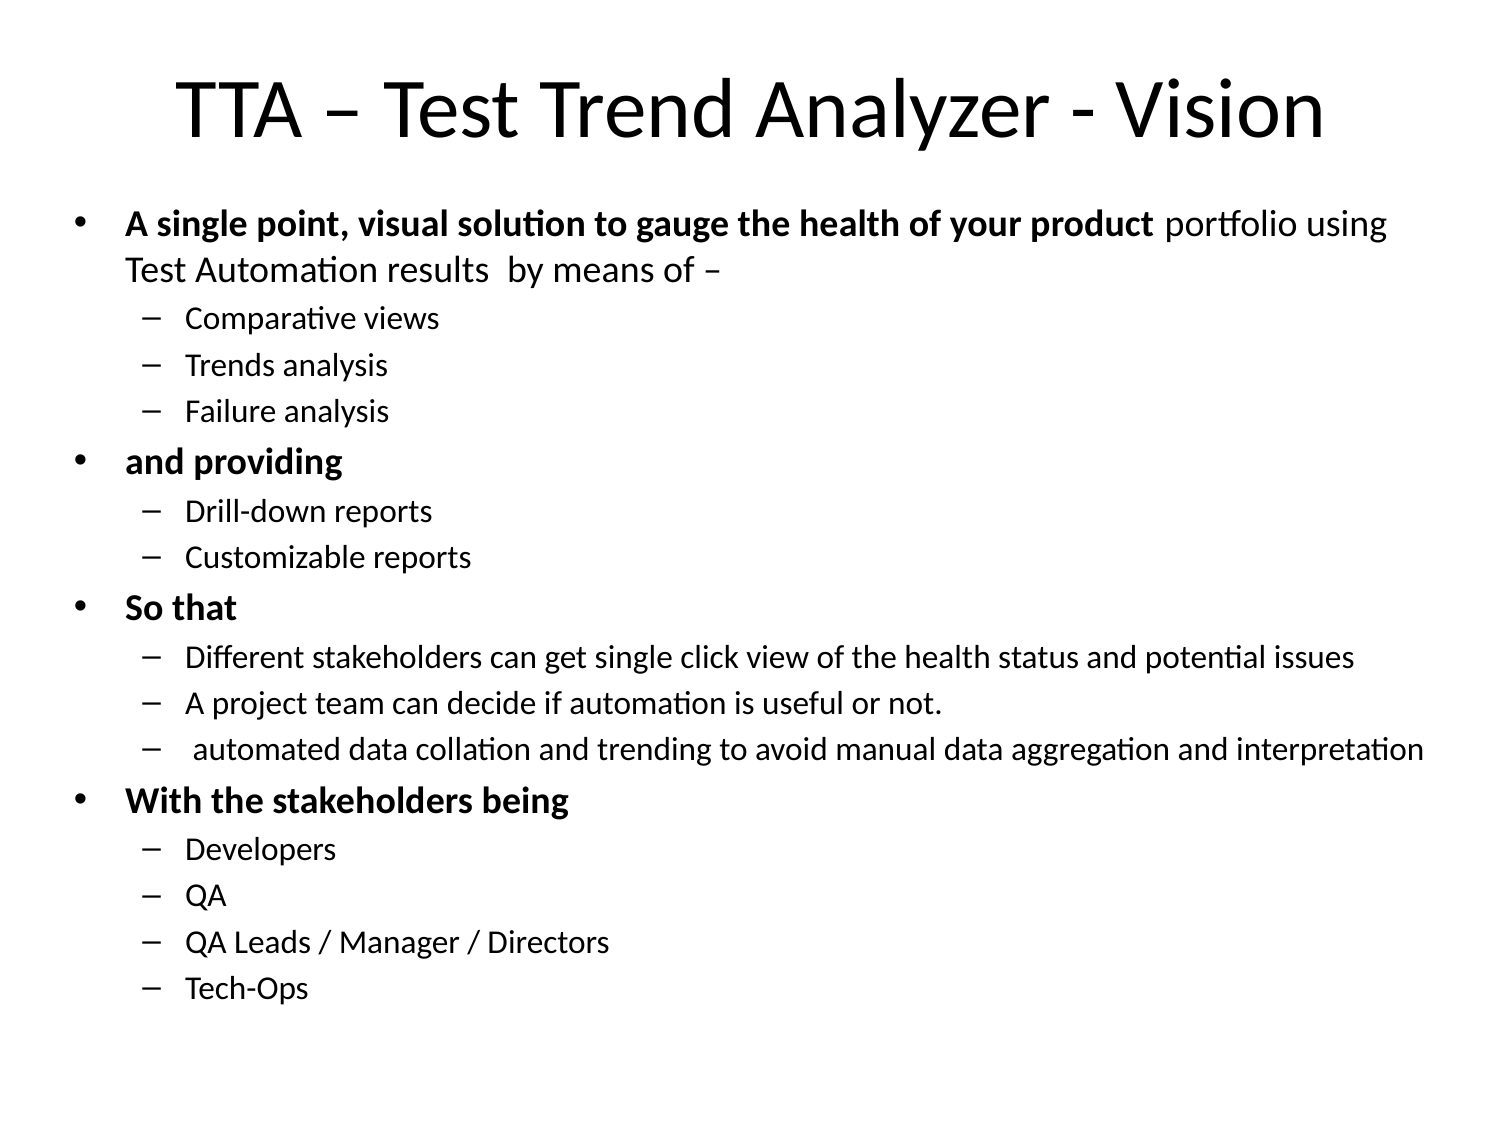

TTA – Test Trend Analyzer - Vision
A single point, visual solution to gauge the health of your product portfolio using Test Automation results  by means of –
Comparative views
Trends analysis
Failure analysis
and providing
Drill-down reports
Customizable reports
So that
Different stakeholders can get single click view of the health status and potential issues
A project team can decide if automation is useful or not.
 automated data collation and trending to avoid manual data aggregation and interpretation
With the stakeholders being
Developers
QA
QA Leads / Manager / Directors
Tech-Ops